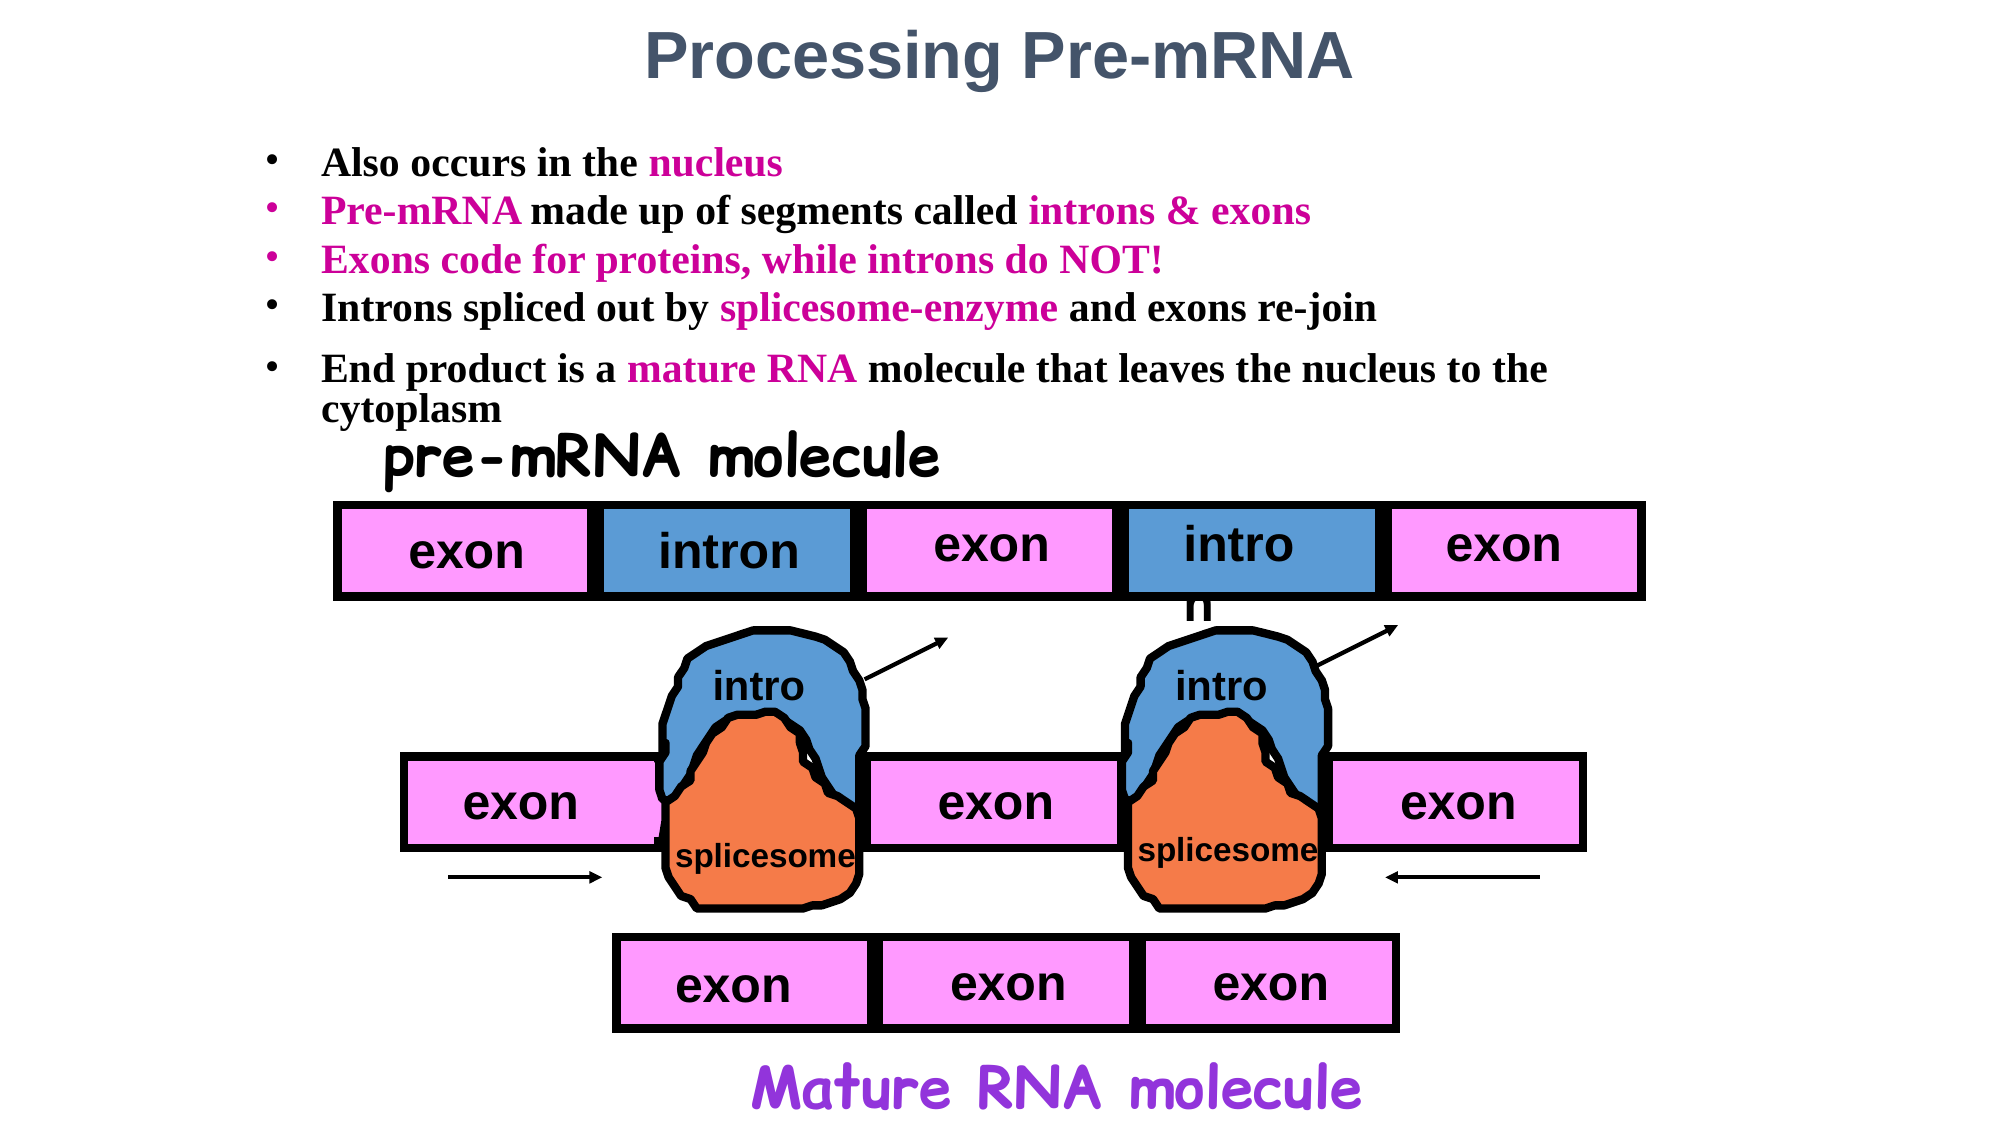

Processing Pre-mRNA

Also occurs in the nucleus
Pre-mRNA made up of segments called introns & exons
Exons code for proteins, while introns do NOT!
Introns spliced out by splicesome-enzyme and exons re-join

End product is a mature RNA molecule that leaves the nucleus to the cytoplasm

pre-mRNA molecule
exon
intron
exon

exon
intron

intron
intron

exon
exon
exon
splicesome
splicesome

exon
exon
exon
Mature RNA molecule